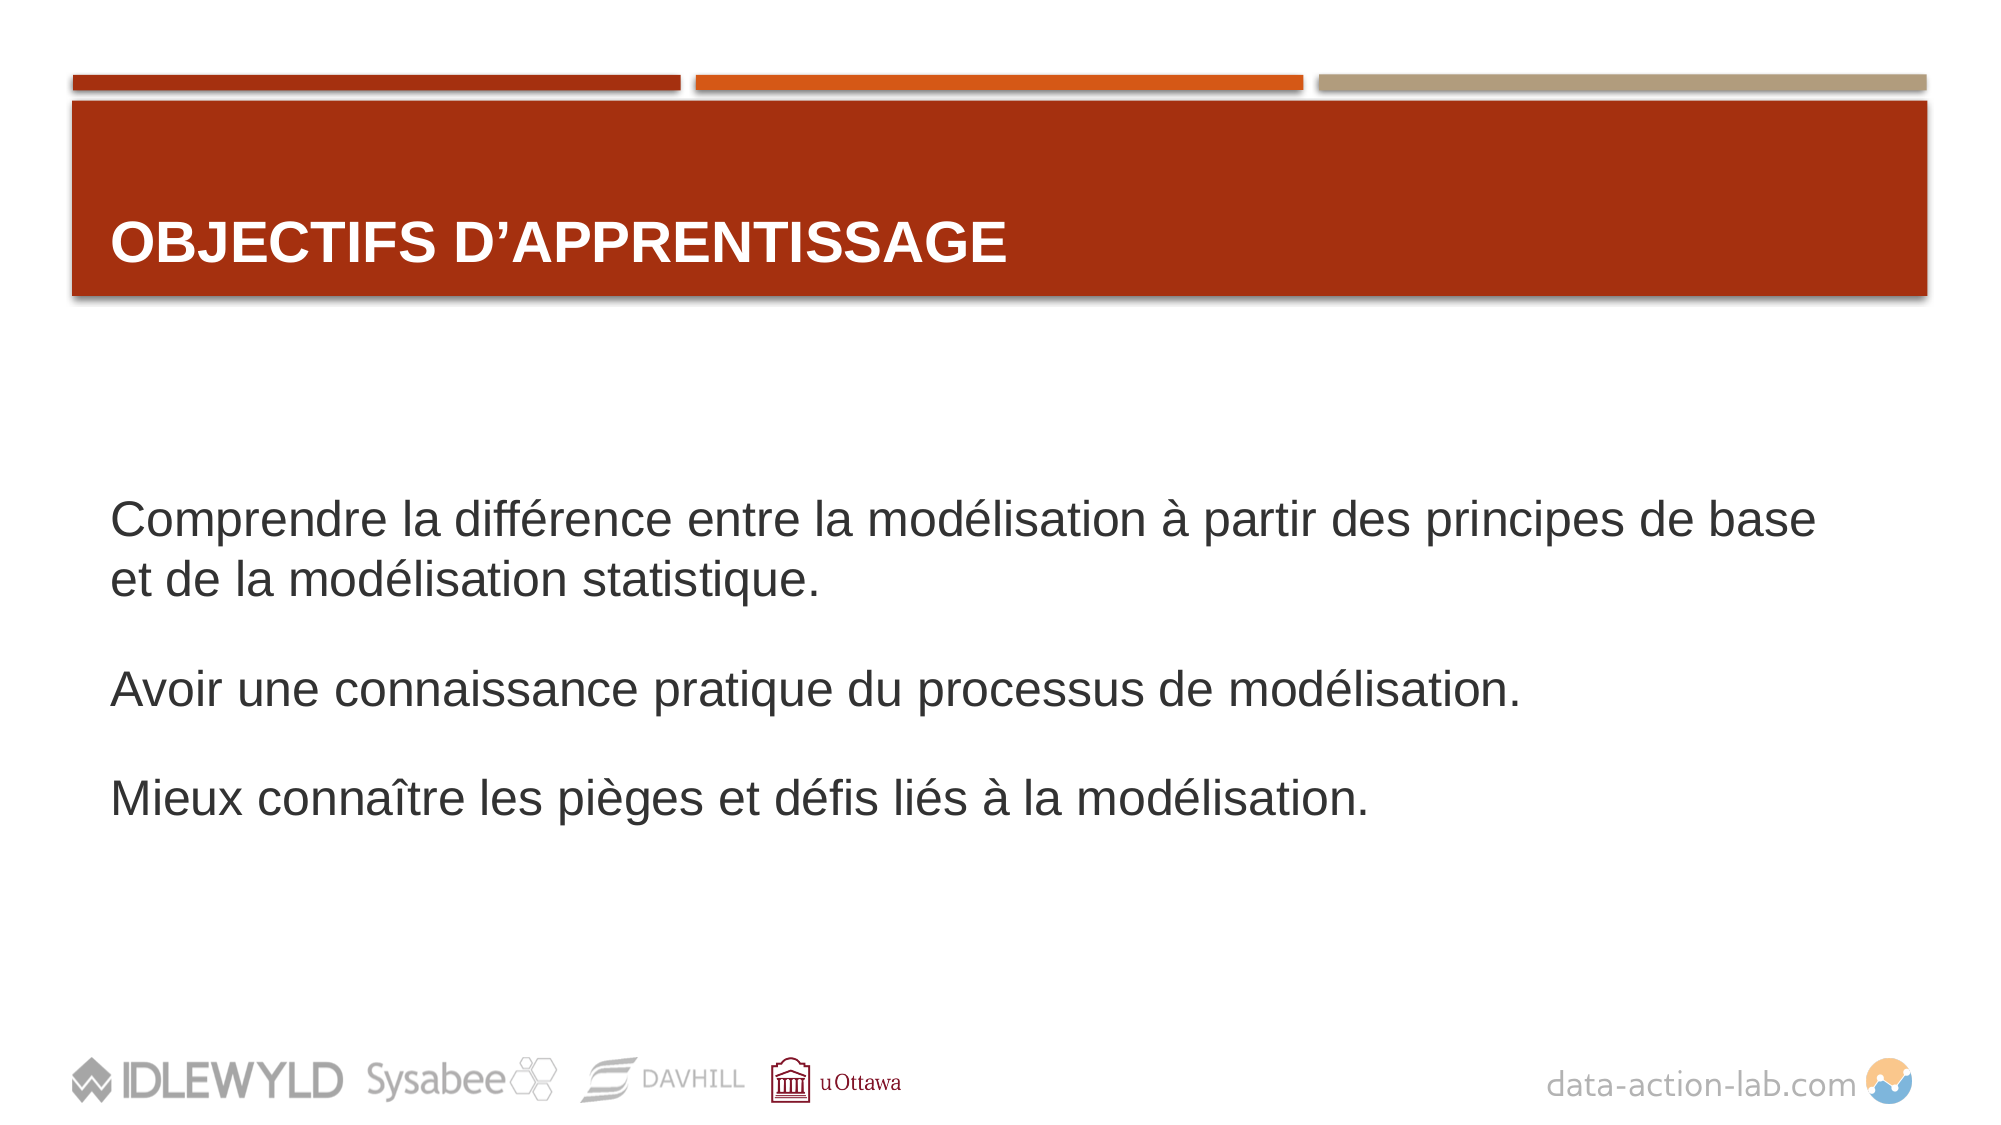

# OBJECTIFS D’APPRENTISSAGE
Comprendre la différence entre la modélisation à partir des principes de base
et de la modélisation statistique.

Avoir une connaissance pratique du processus de modélisation.

Mieux connaître les pièges et défis liés à la modélisation.